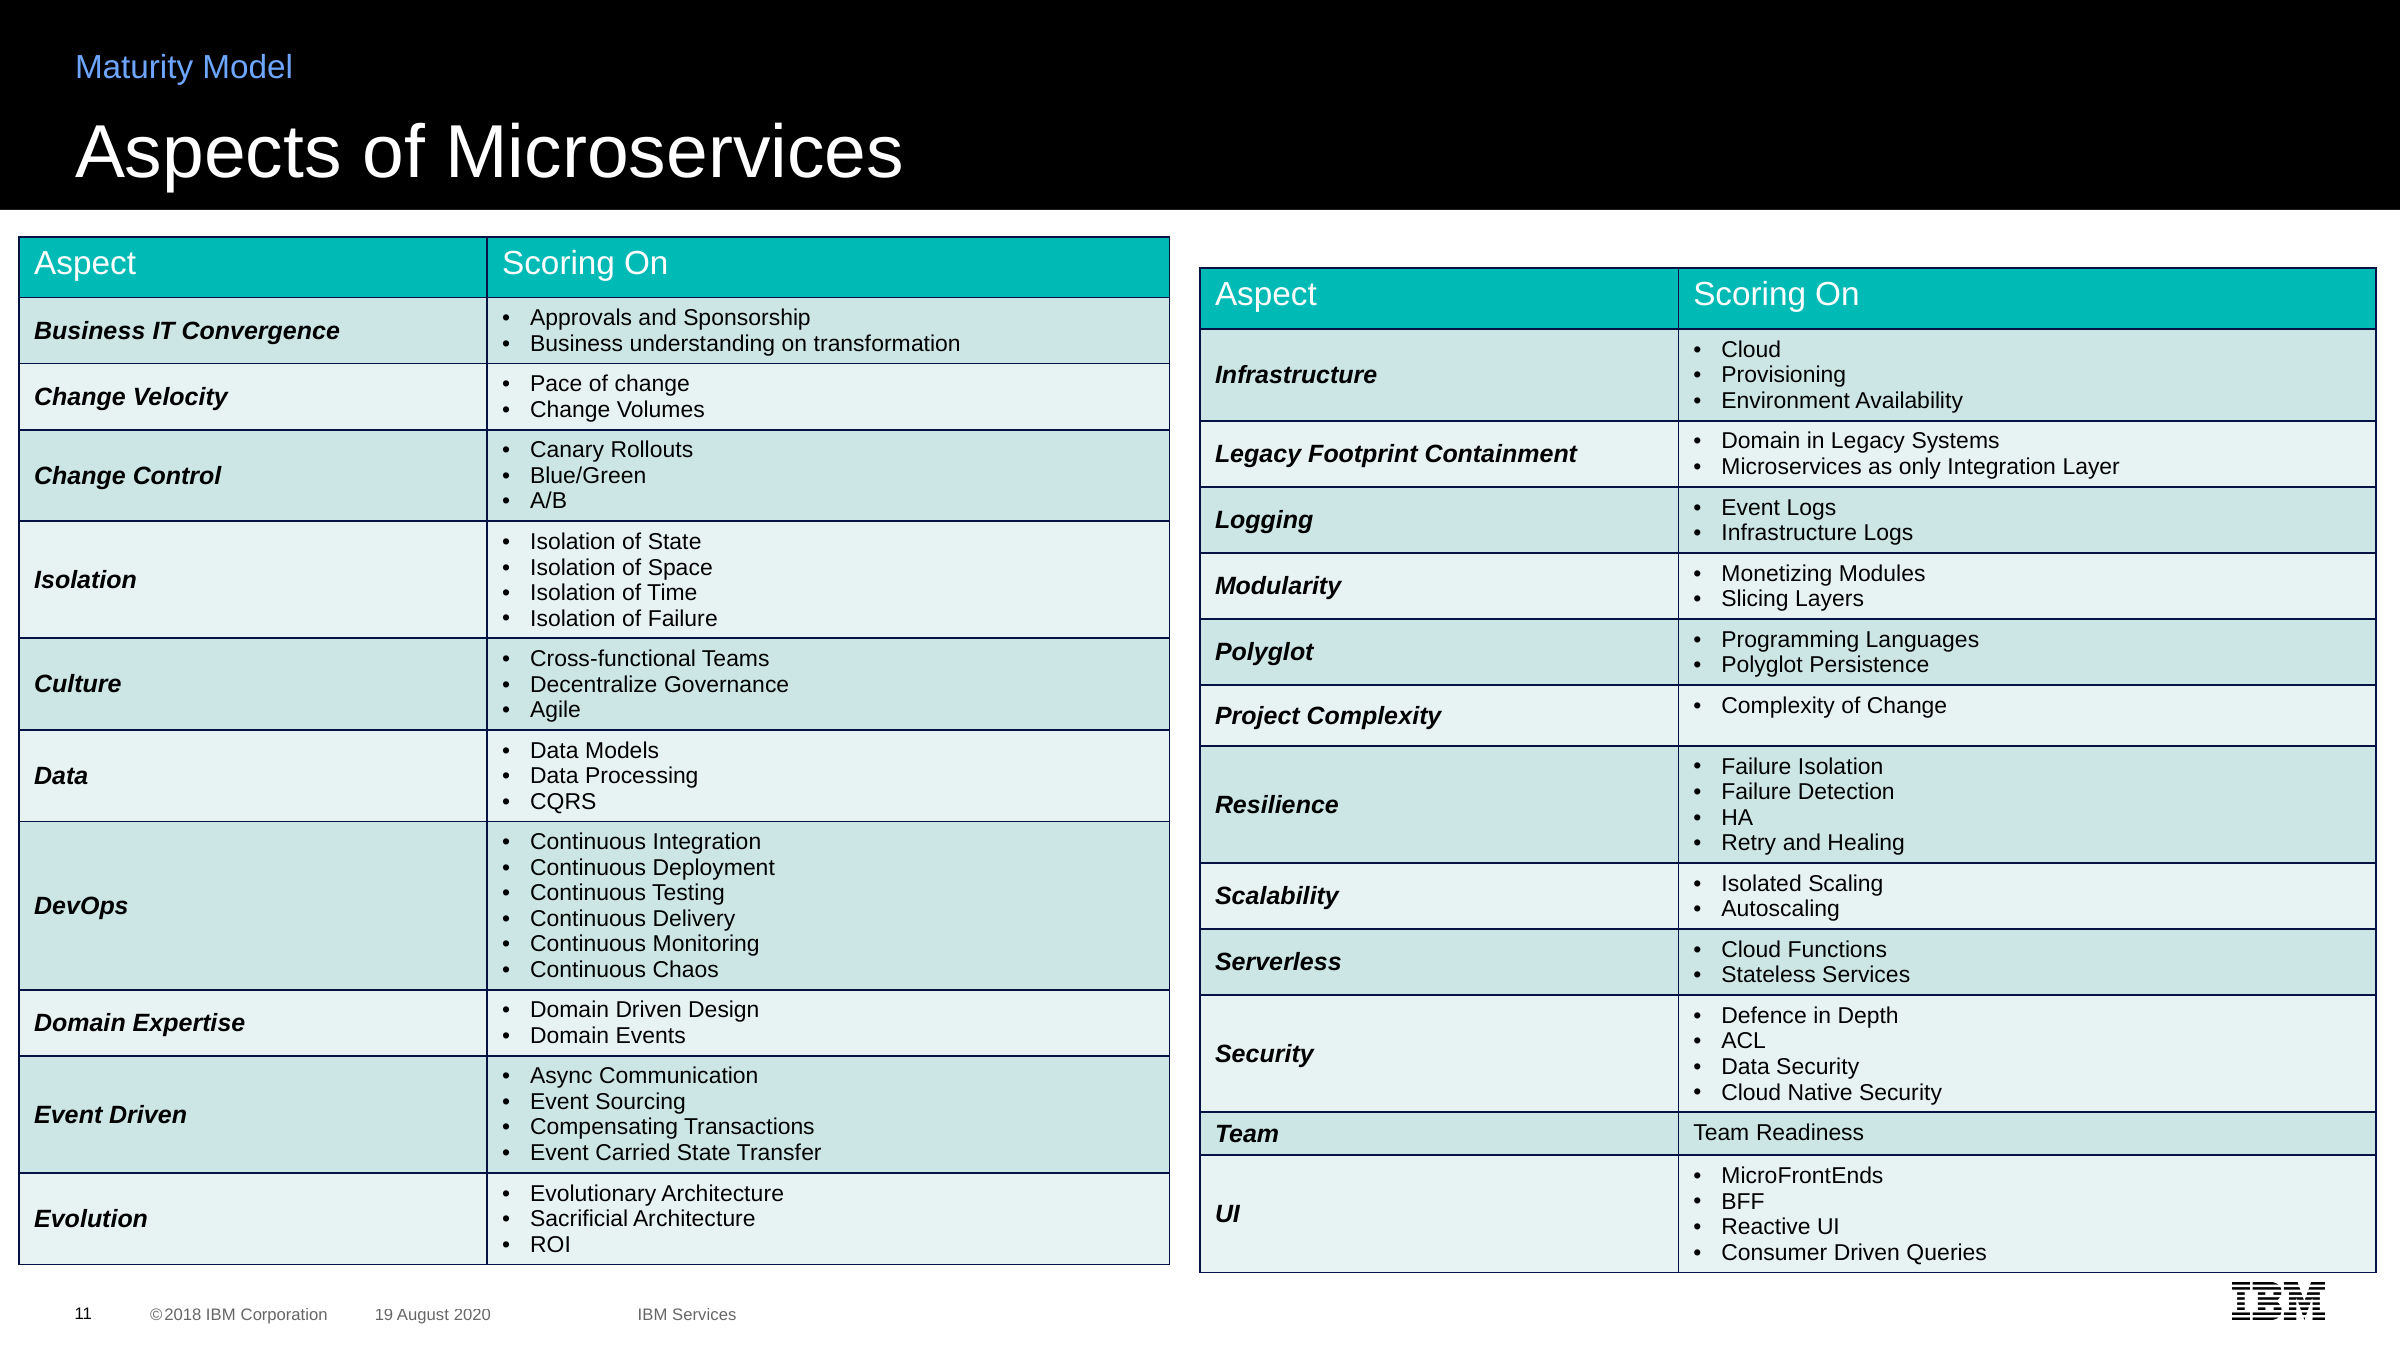

Maturity Model
# Aspects of Microservices

| Aspect | Scoring On |
| --- | --- |
| Business IT Convergence | Approvals and Sponsorship Business understanding on transformation |
| Change Velocity | Pace of change Change Volumes |
| Change Control | Canary Rollouts Blue/Green A/B |
| Isolation | Isolation of State Isolation of Space Isolation of Time Isolation of Failure |
| Culture | Cross-functional Teams Decentralize Governance Agile |
| Data | Data Models Data Processing CQRS |
| DevOps | Continuous Integration Continuous Deployment Continuous Testing Continuous Delivery Continuous Monitoring Continuous Chaos |
| Domain Expertise | Domain Driven Design Domain Events |
| Event Driven | Async Communication Event Sourcing Compensating Transactions Event Carried State Transfer |
| Evolution | Evolutionary Architecture Sacrificial Architecture ROI |
| Aspect | Scoring On |
| --- | --- |
| Infrastructure | Cloud Provisioning Environment Availability |
| Legacy Footprint Containment | Domain in Legacy Systems Microservices as only Integration Layer |
| Logging | Event Logs Infrastructure Logs |
| Modularity | Monetizing Modules Slicing Layers |
| Polyglot | Programming Languages Polyglot Persistence |
| Project Complexity | Complexity of Change |
| Resilience | Failure Isolation Failure Detection HA Retry and Healing |
| Scalability | Isolated Scaling Autoscaling |
| Serverless | Cloud Functions Stateless Services |
| Security | Defence in Depth ACL Data Security Cloud Native Security |
| Team | Team Readiness |
| UI | MicroFrontEnds BFF Reactive UI Consumer Driven Queries |